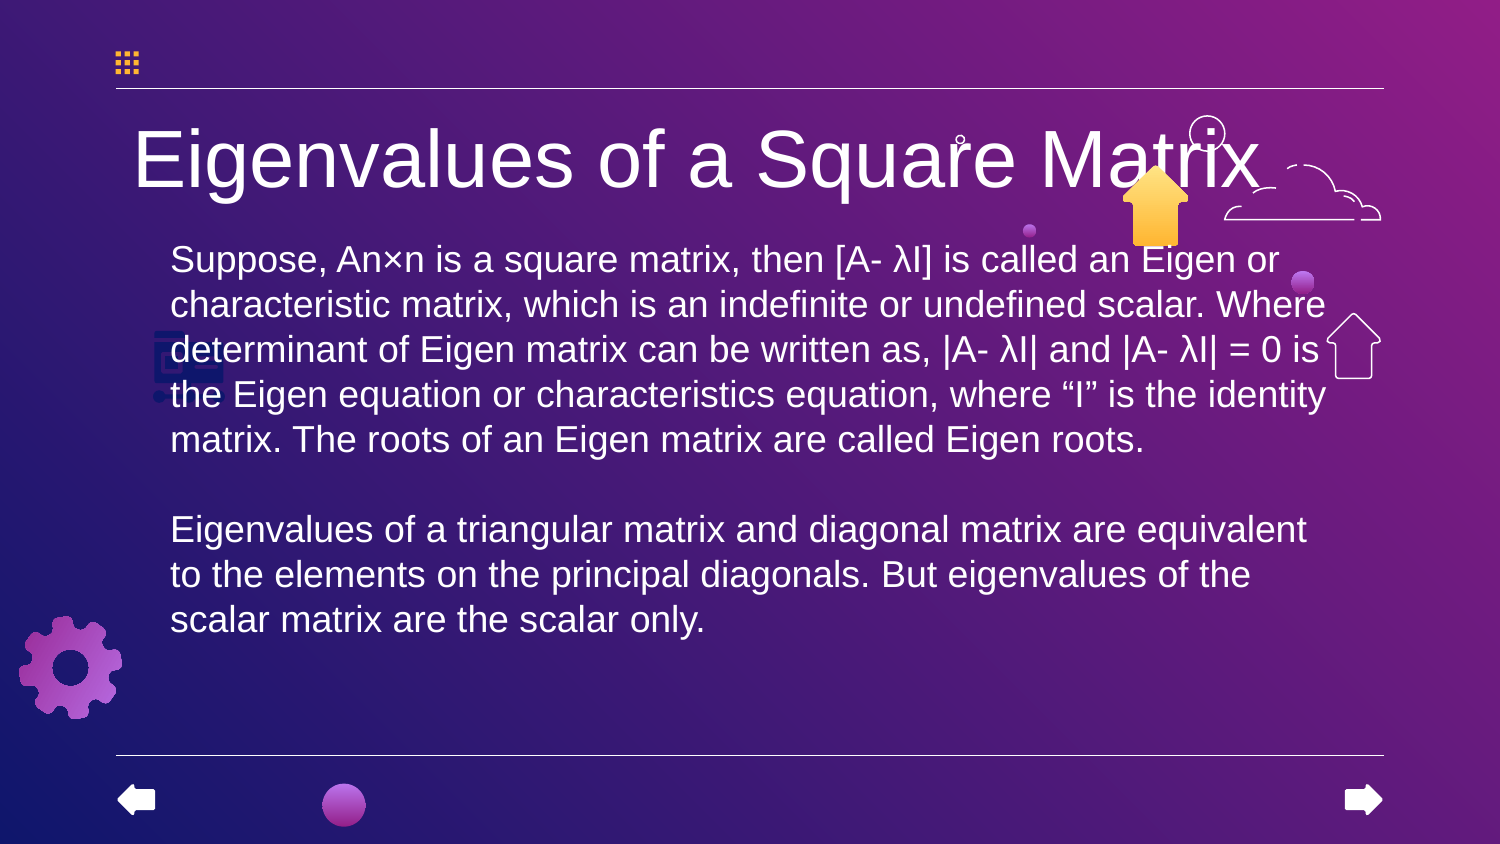

Eigenvalues of a Square Matrix

Suppose, An×n is a square matrix, then [A- λI] is called an Eigen or characteristic matrix, which is an indefinite or undefined scalar. Where determinant of Eigen matrix can be written as, |A- λI| and |A- λI| = 0 is the Eigen equation or characteristics equation, where “I” is the identity matrix. The roots of an Eigen matrix are called Eigen roots.

Eigenvalues of a triangular matrix and diagonal matrix are equivalent to the elements on the principal diagonals. But eigenvalues of the scalar matrix are the scalar only.